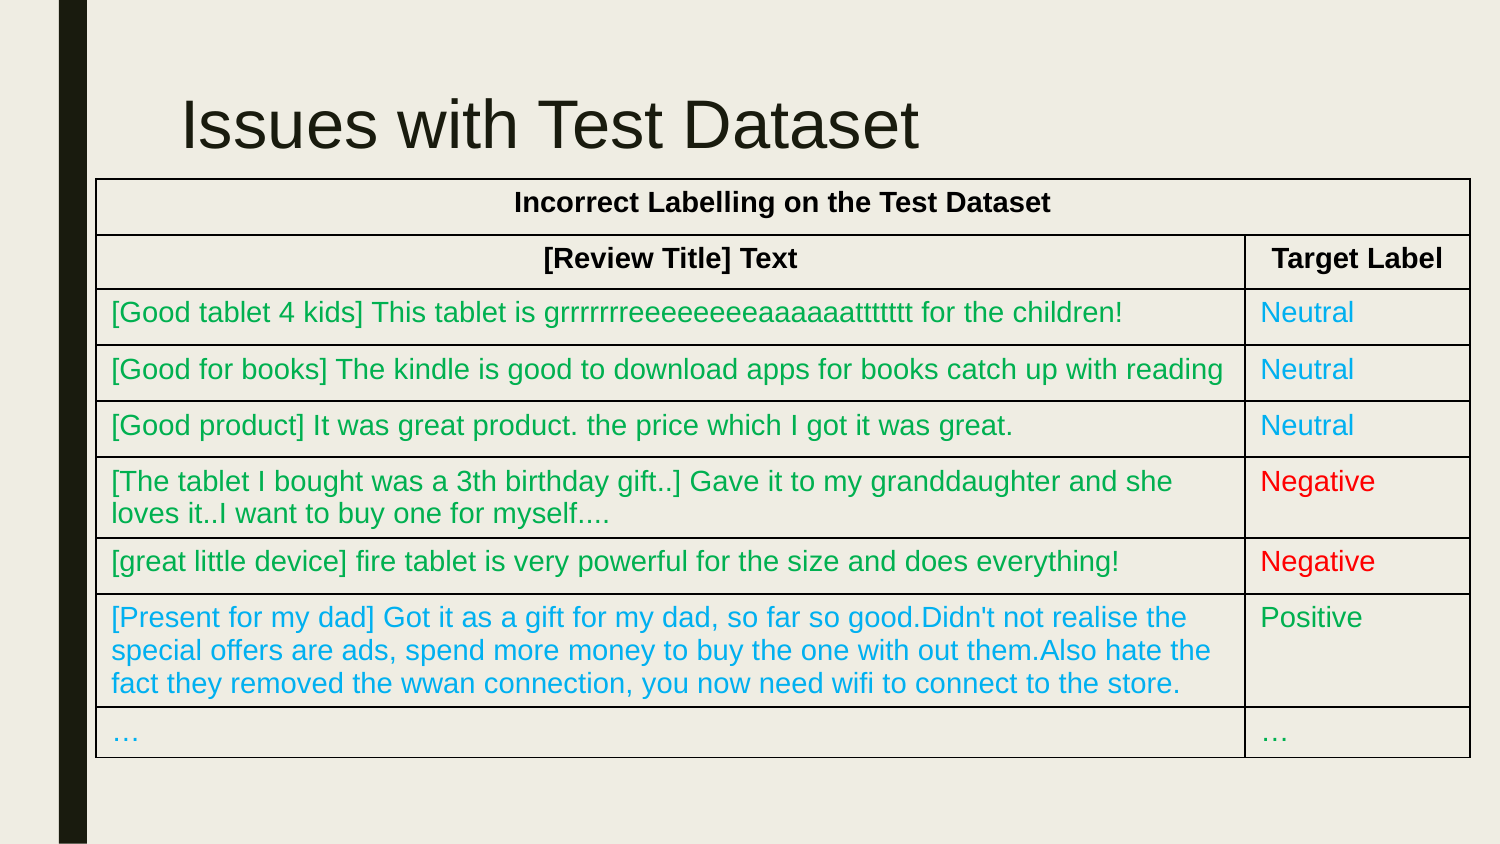

# Issues with Test Dataset
| Incorrect Labelling on the Test Dataset |  |
| --- | --- |
| [Review Title] Text | Target Label |
| [Good tablet 4 kids] This tablet is grrrrrrreeeeeeeeaaaaaattttttt for the children! | Neutral |
| [Good for books] The kindle is good to download apps for books catch up with reading | Neutral |
| [Good product] It was great product. the price which I got it was great. | Neutral |
| [The tablet I bought was a 3th birthday gift..] Gave it to my granddaughter and she loves it..I want to buy one for myself.... | Negative |
| [great little device] fire tablet is very powerful for the size and does everything! | Negative |
| [Present for my dad] Got it as a gift for my dad, so far so good.Didn't not realise the special offers are ads, spend more money to buy the one with out them.Also hate the fact they removed the wwan connection, you now need wifi to connect to the store. | Positive |
| … | … |